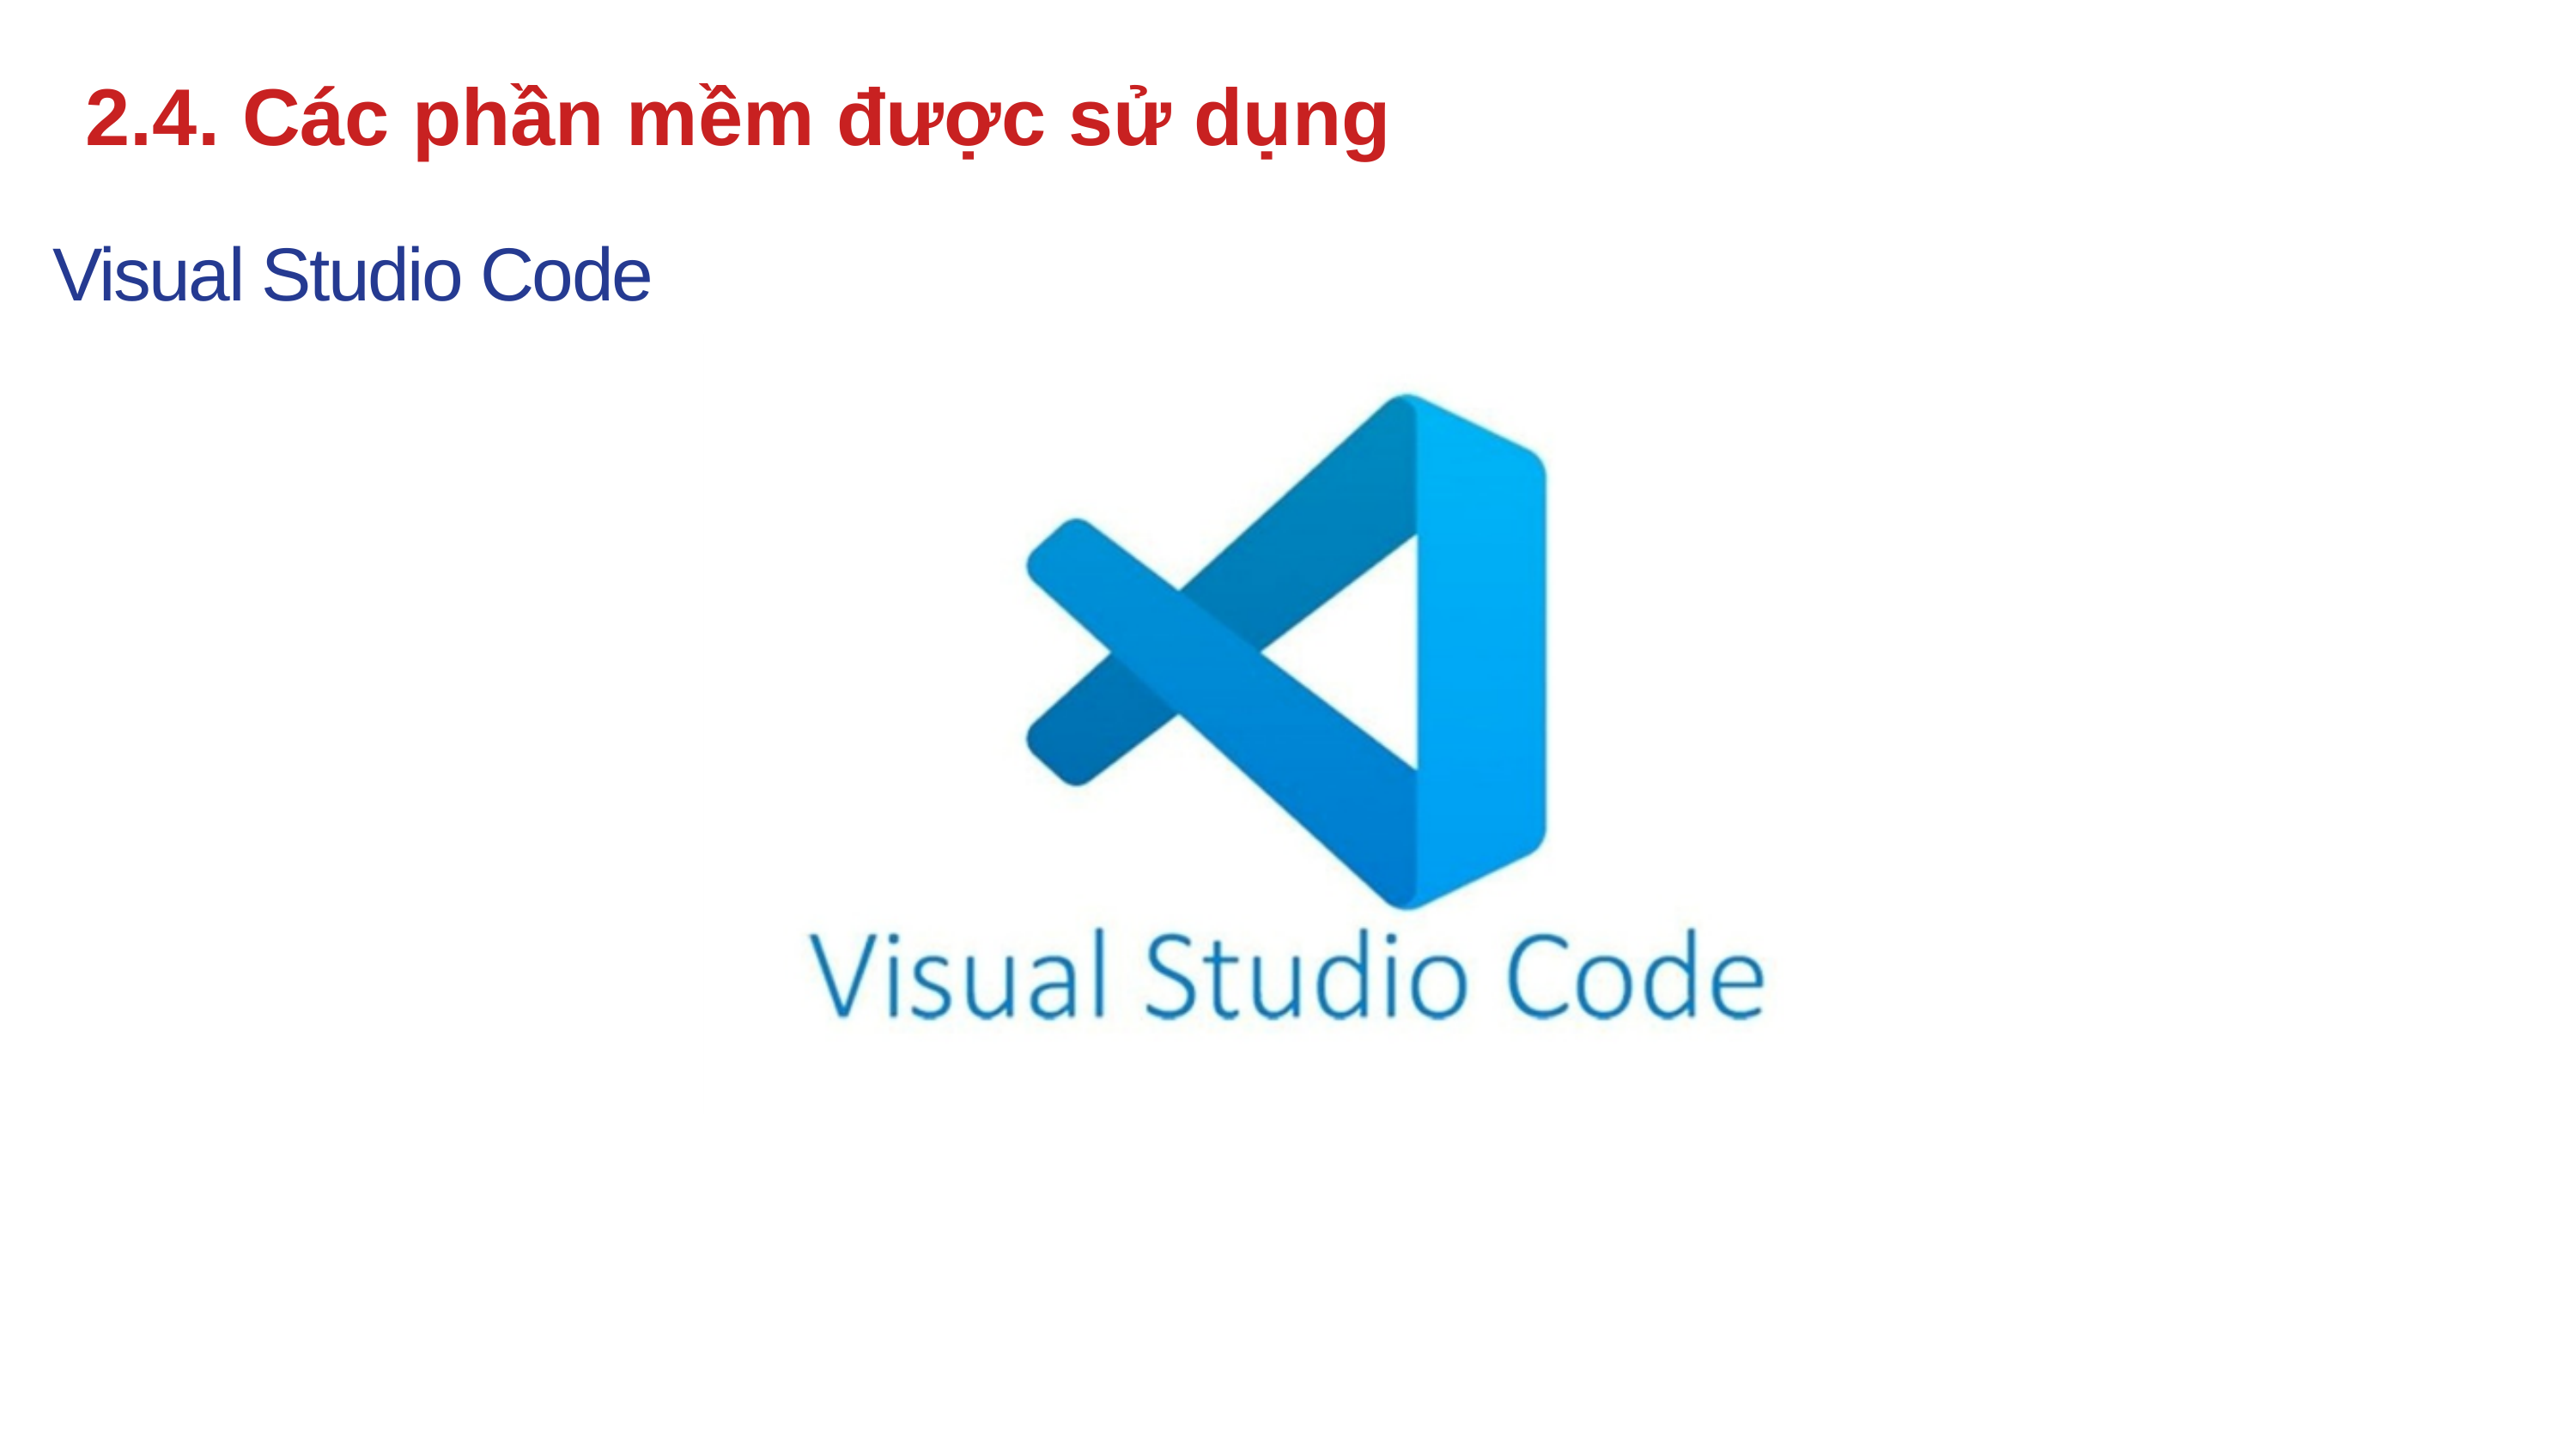

2.4. Các phần mềm được sử dụng
Visual Studio Code